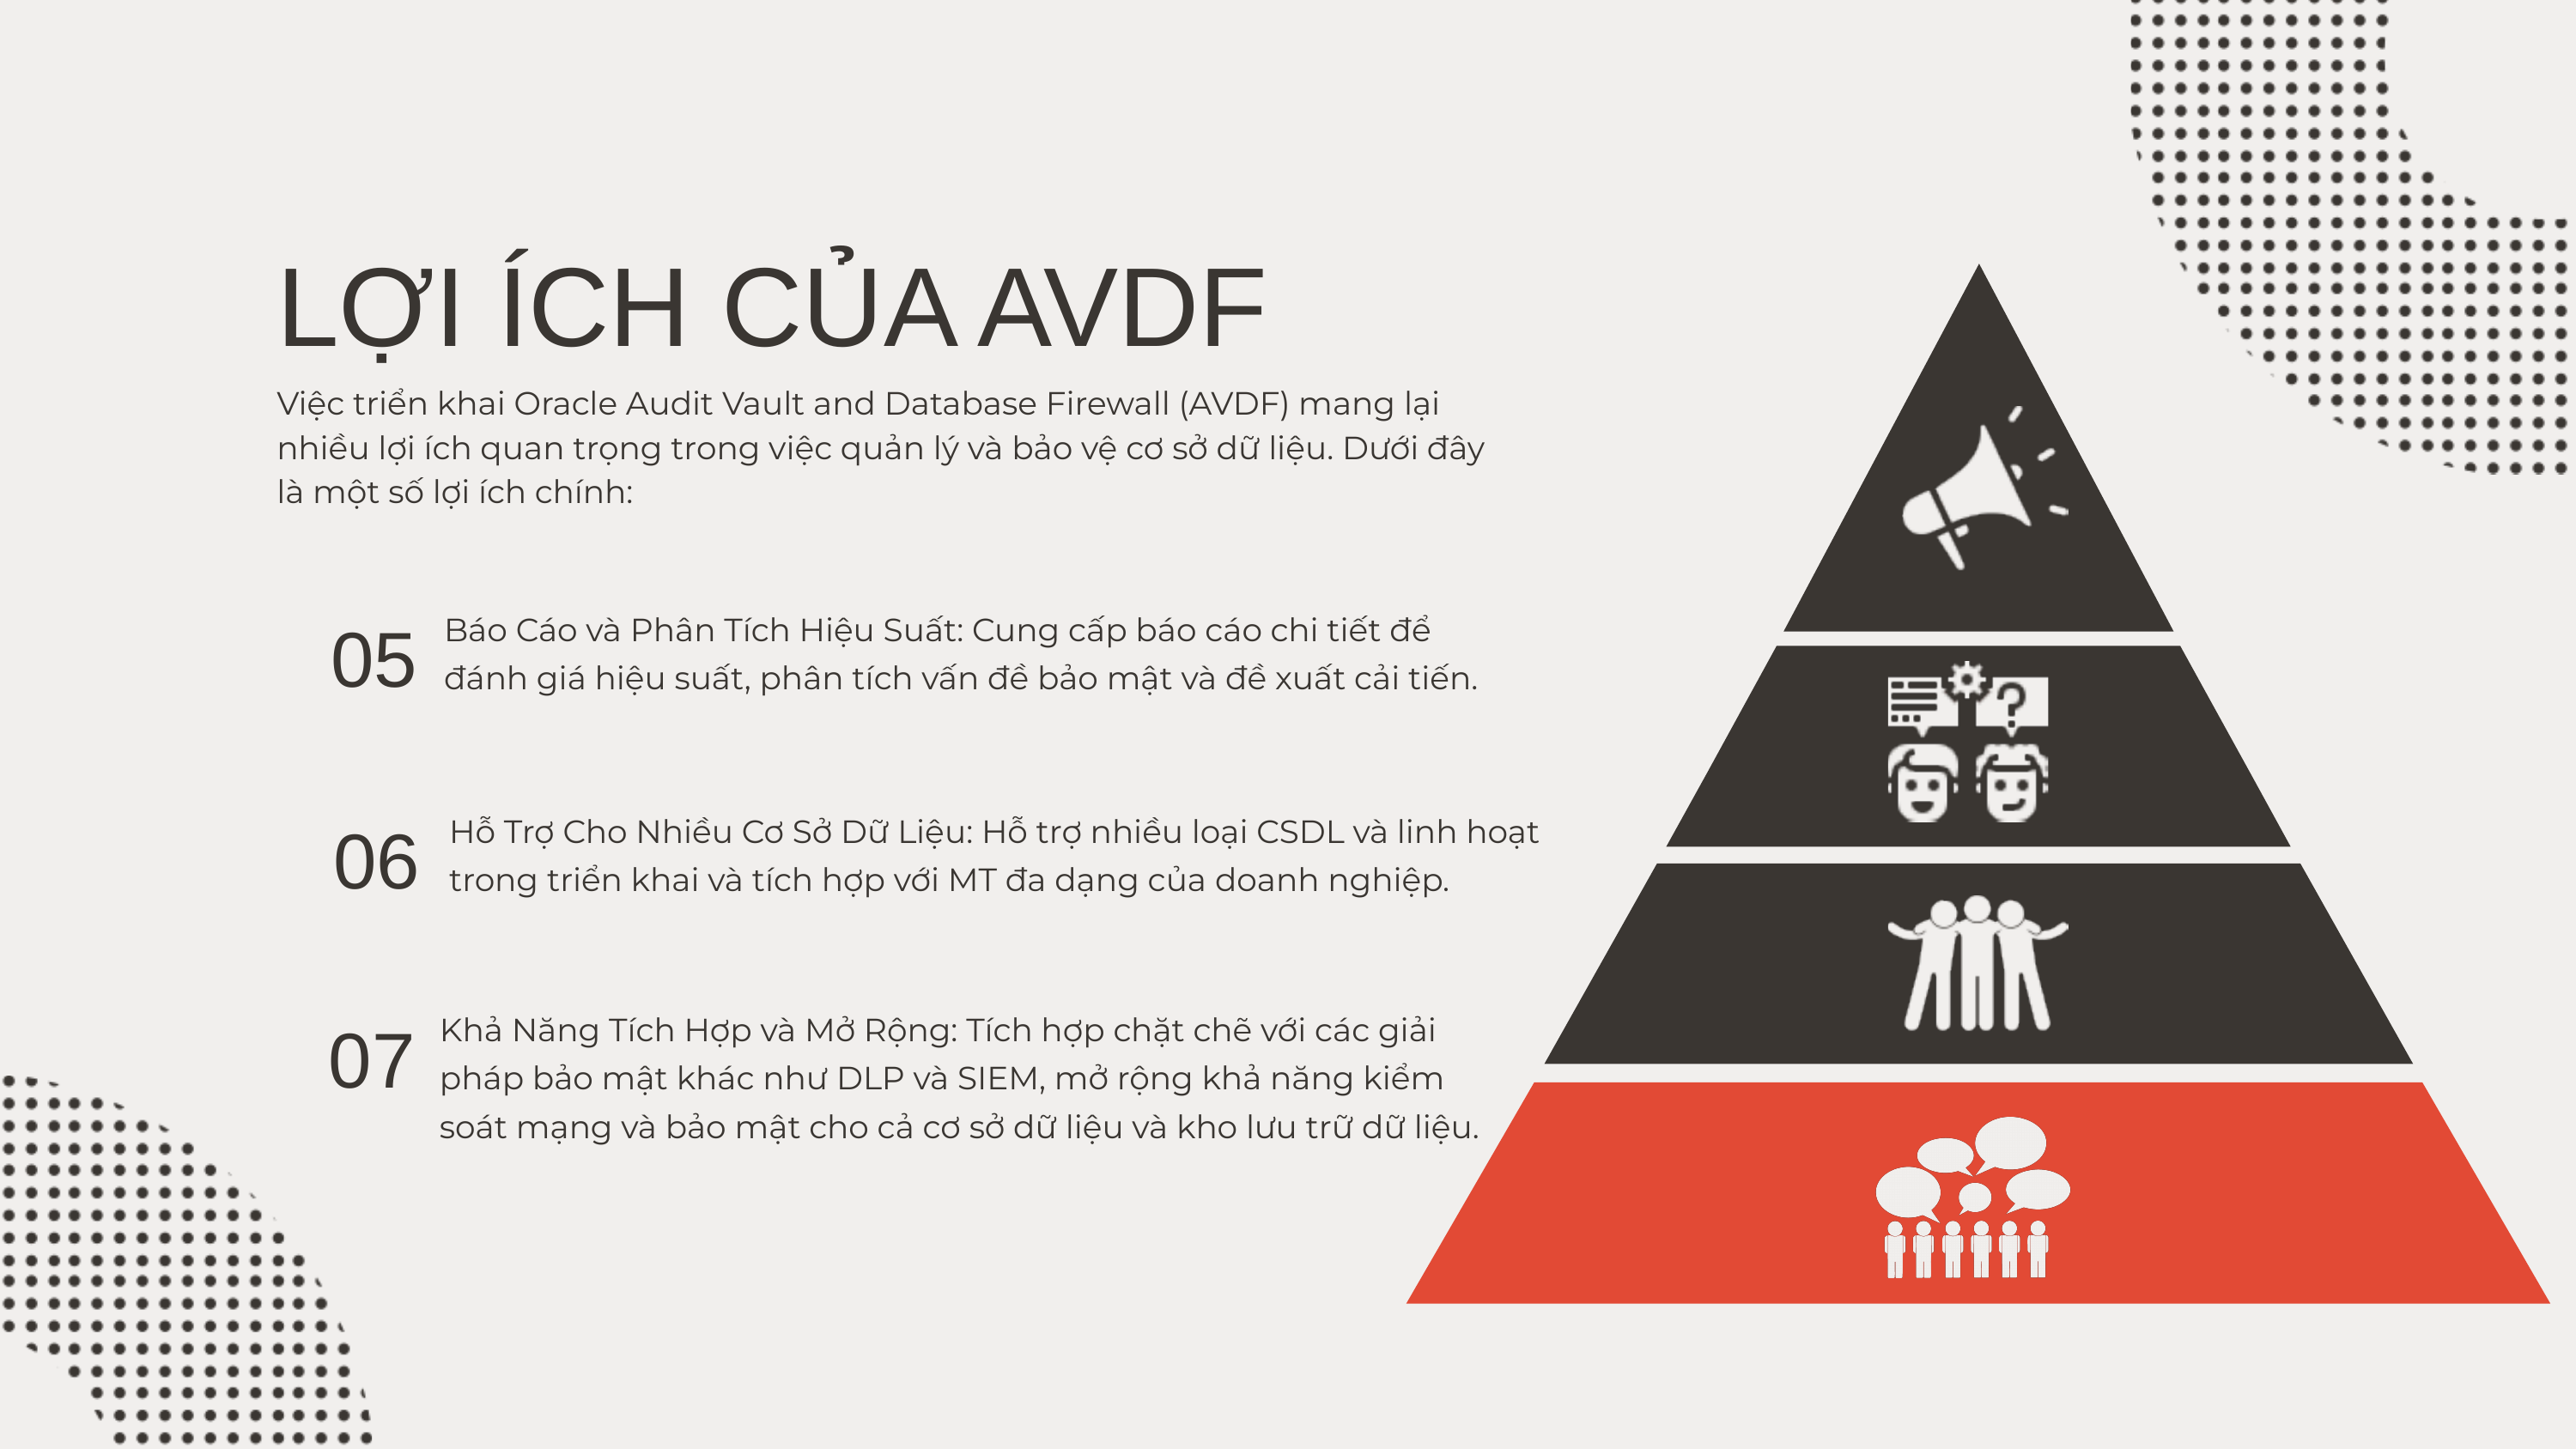

LỢI ÍCH CỦA AVDF

Việc triển khai Oracle Audit Vault and Database Firewall (AVDF) mang lại nhiều lợi ích quan trọng trong việc quản lý và bảo vệ cơ sở dữ liệu. Dưới đây là một số lợi ích chính:

05
Báo Cáo và Phân Tích Hiệu Suất: Cung cấp báo cáo chi tiết để đánh giá hiệu suất, phân tích vấn đề bảo mật và đề xuất cải tiến.

06
Hỗ Trợ Cho Nhiều Cơ Sở Dữ Liệu: Hỗ trợ nhiều loại CSDL và linh hoạt trong triển khai và tích hợp với MT đa dạng của doanh nghiệp.

07
Khả Năng Tích Hợp và Mở Rộng: Tích hợp chặt chẽ với các giải pháp bảo mật khác như DLP và SIEM, mở rộng khả năng kiểm soát mạng và bảo mật cho cả cơ sở dữ liệu và kho lưu trữ dữ liệu.